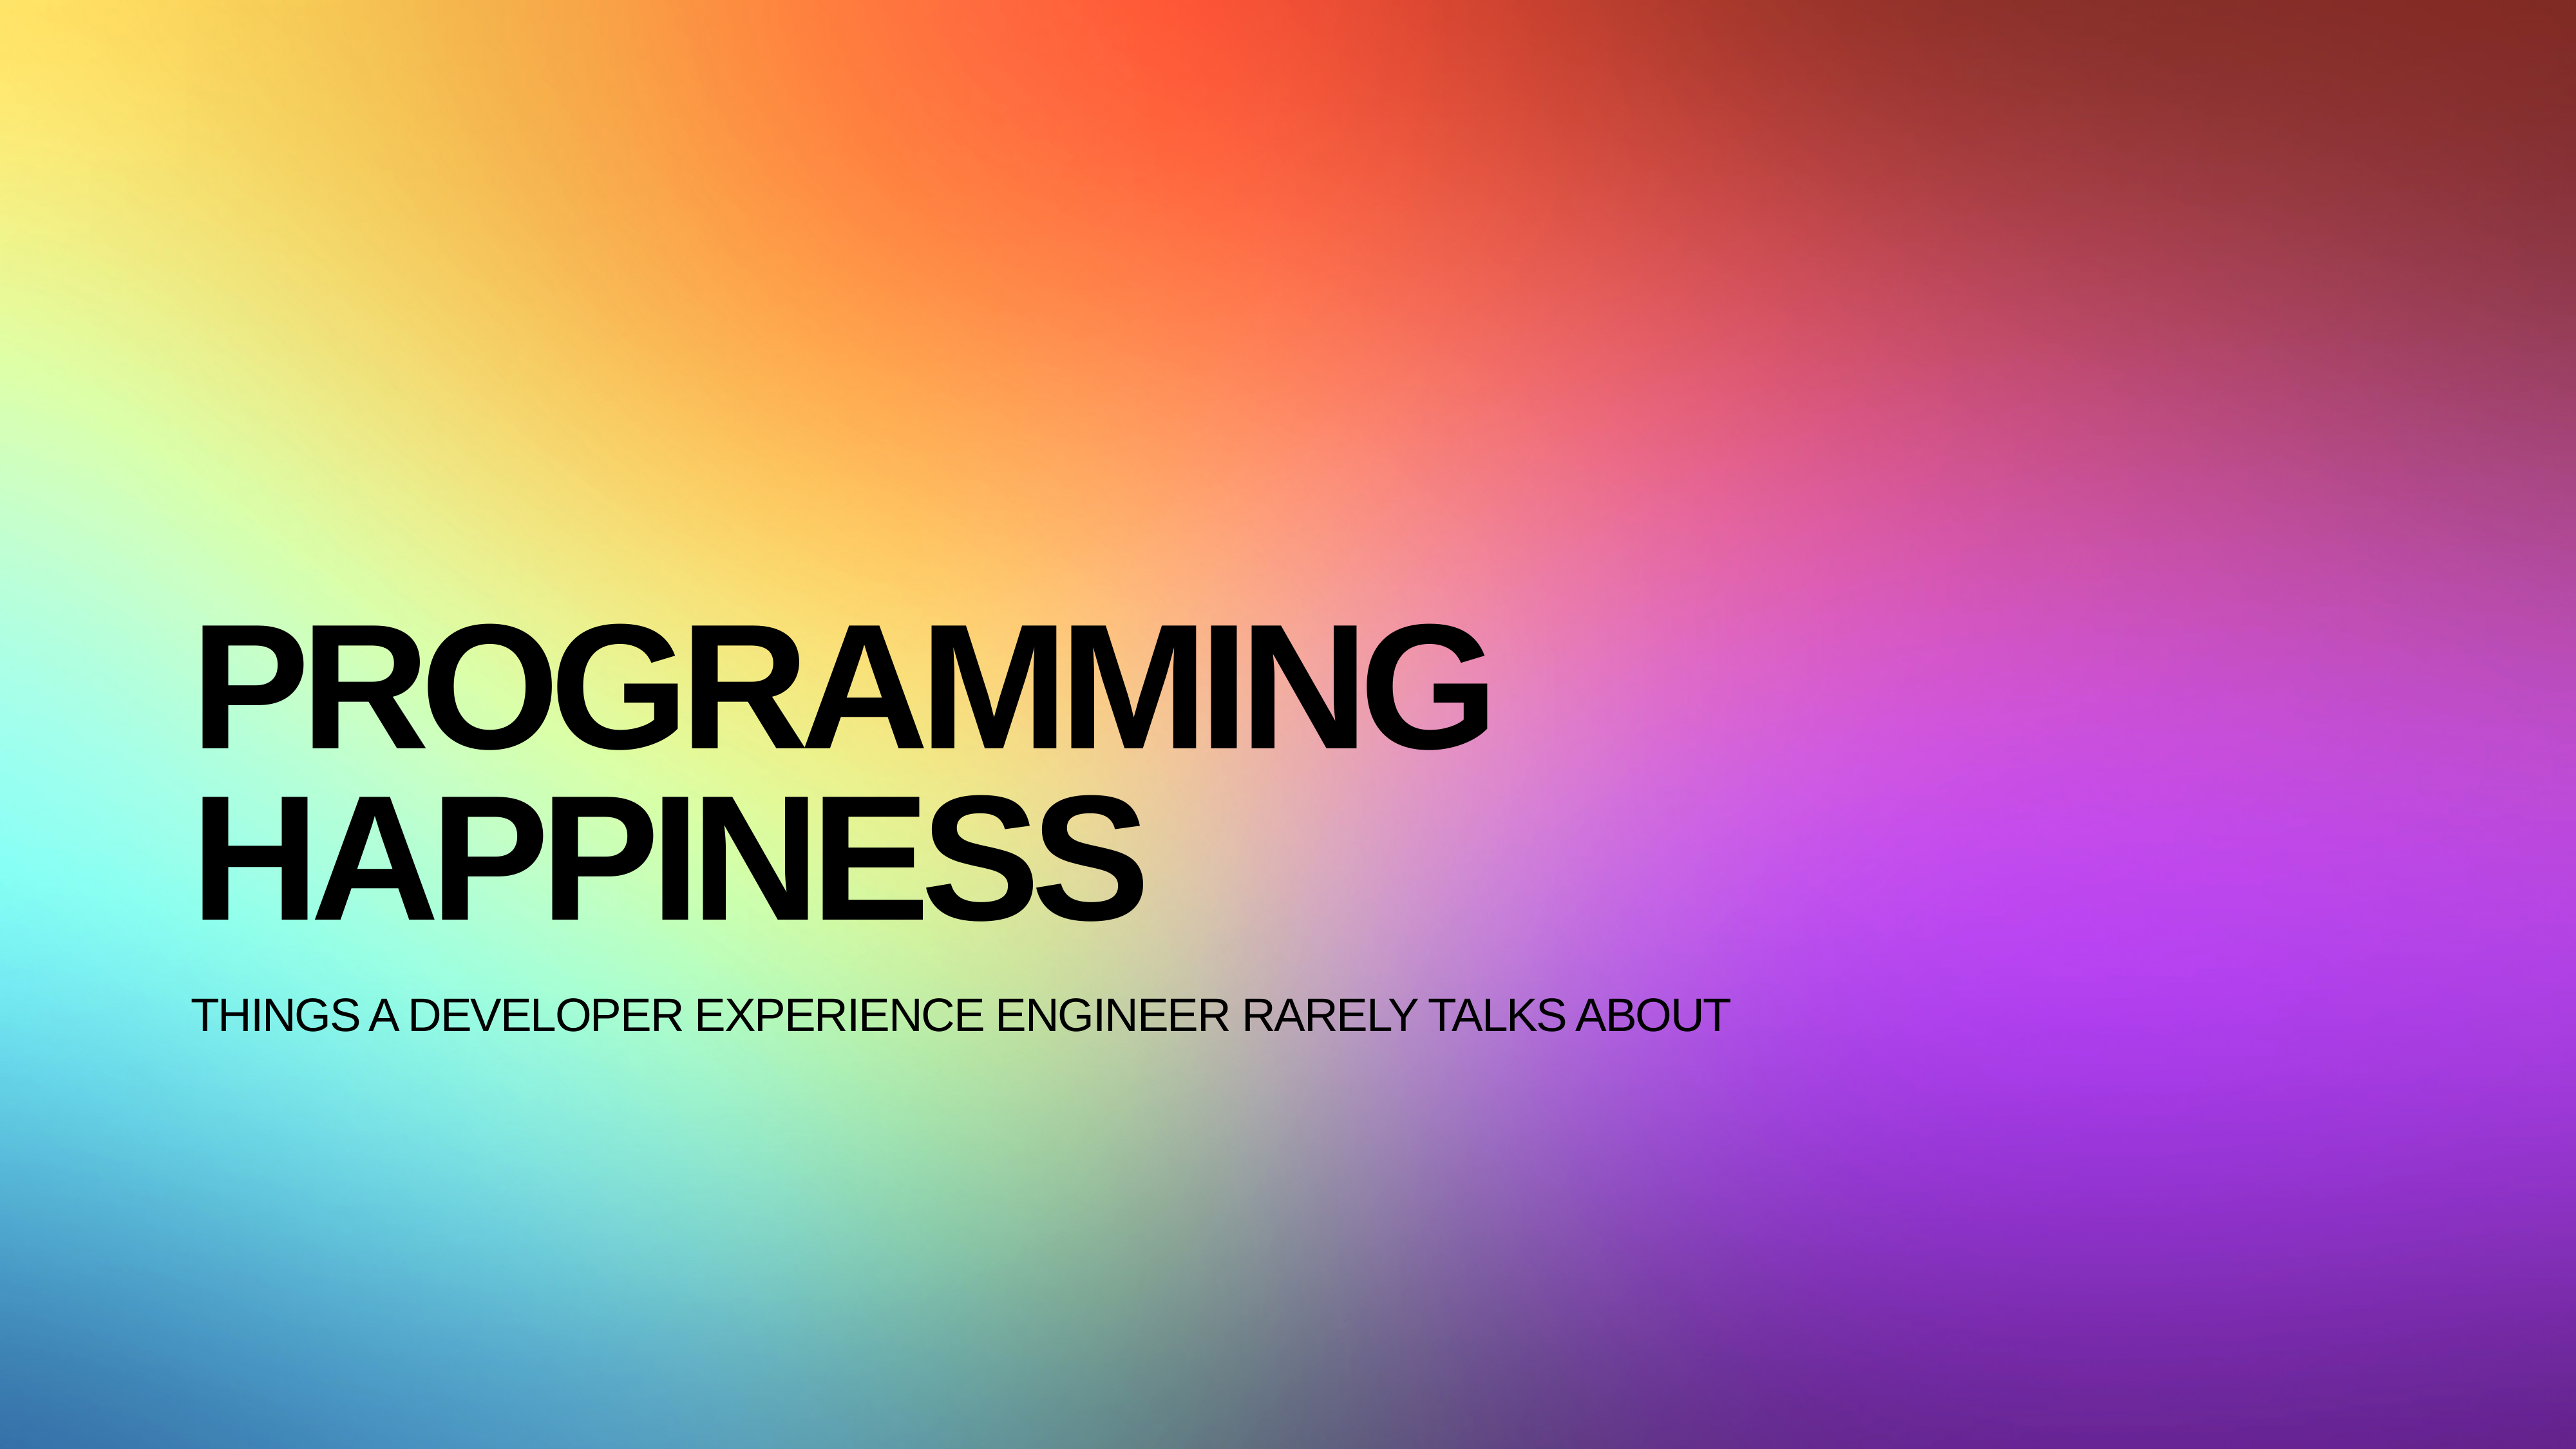

# Programming
Happiness
Things a Developer Experience Engineer rarely talks about